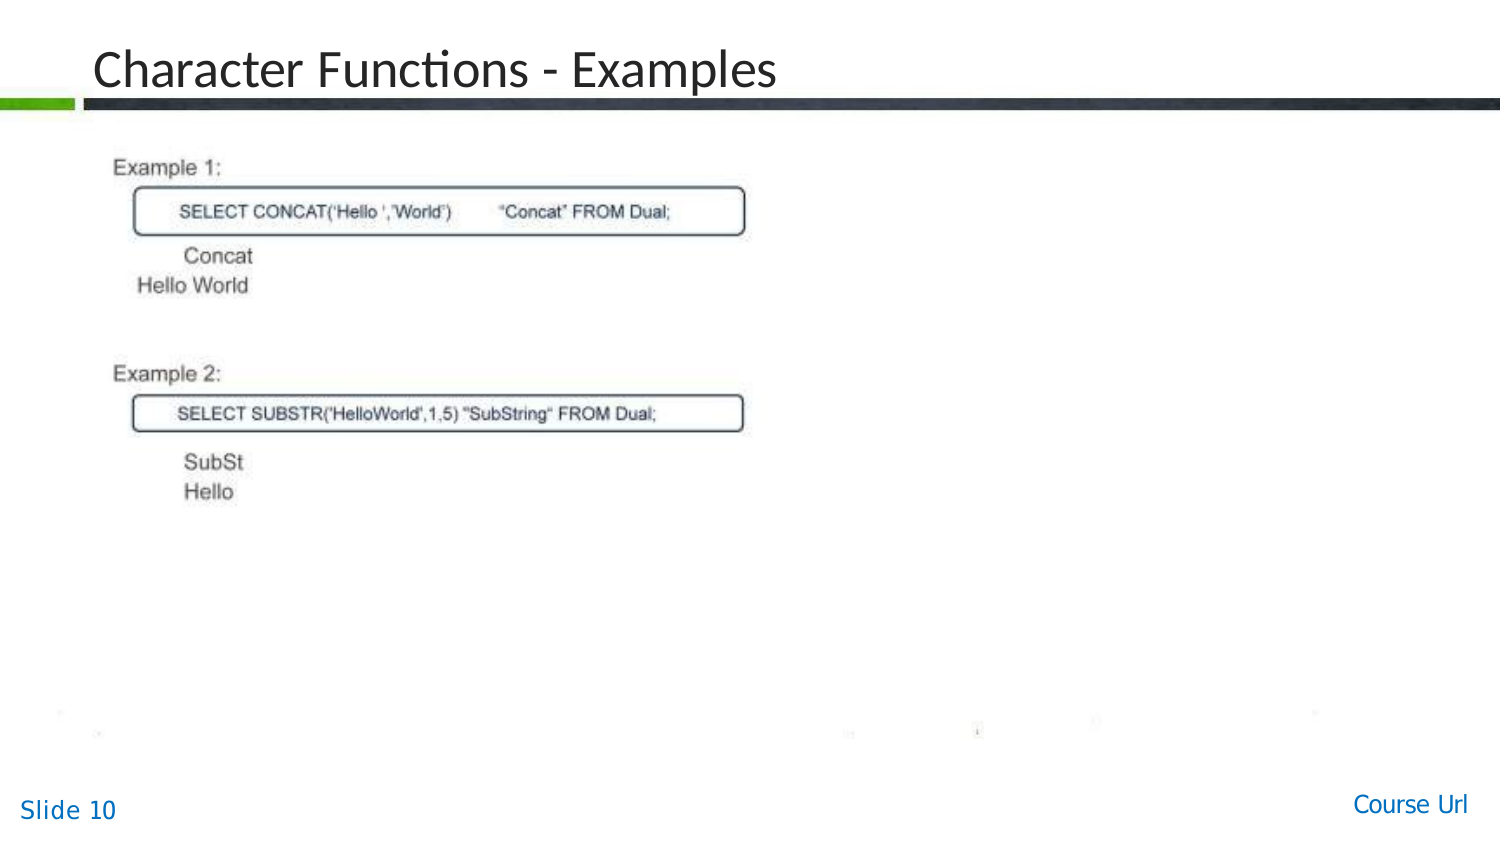

# Character Functions - Examples

Course Url
Slide 10